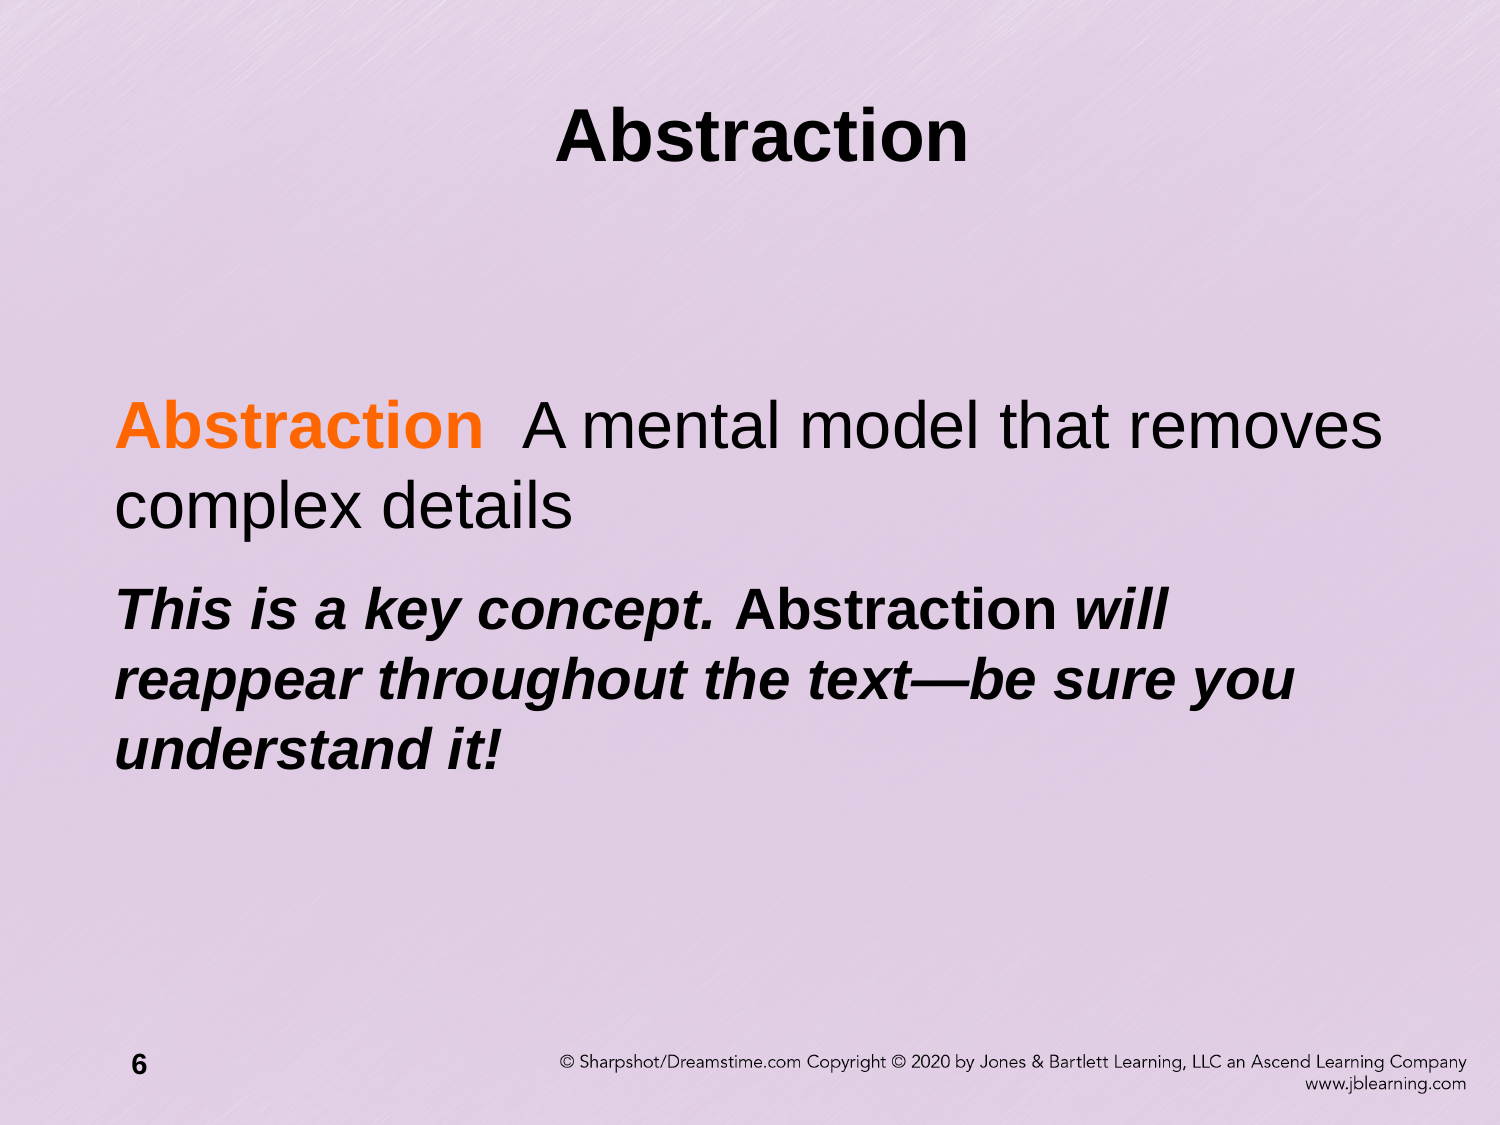

# Abstraction
Abstraction  A mental model that removes complex details
This is a key concept. Abstraction will reappear throughout the text—be sure you understand it!

6